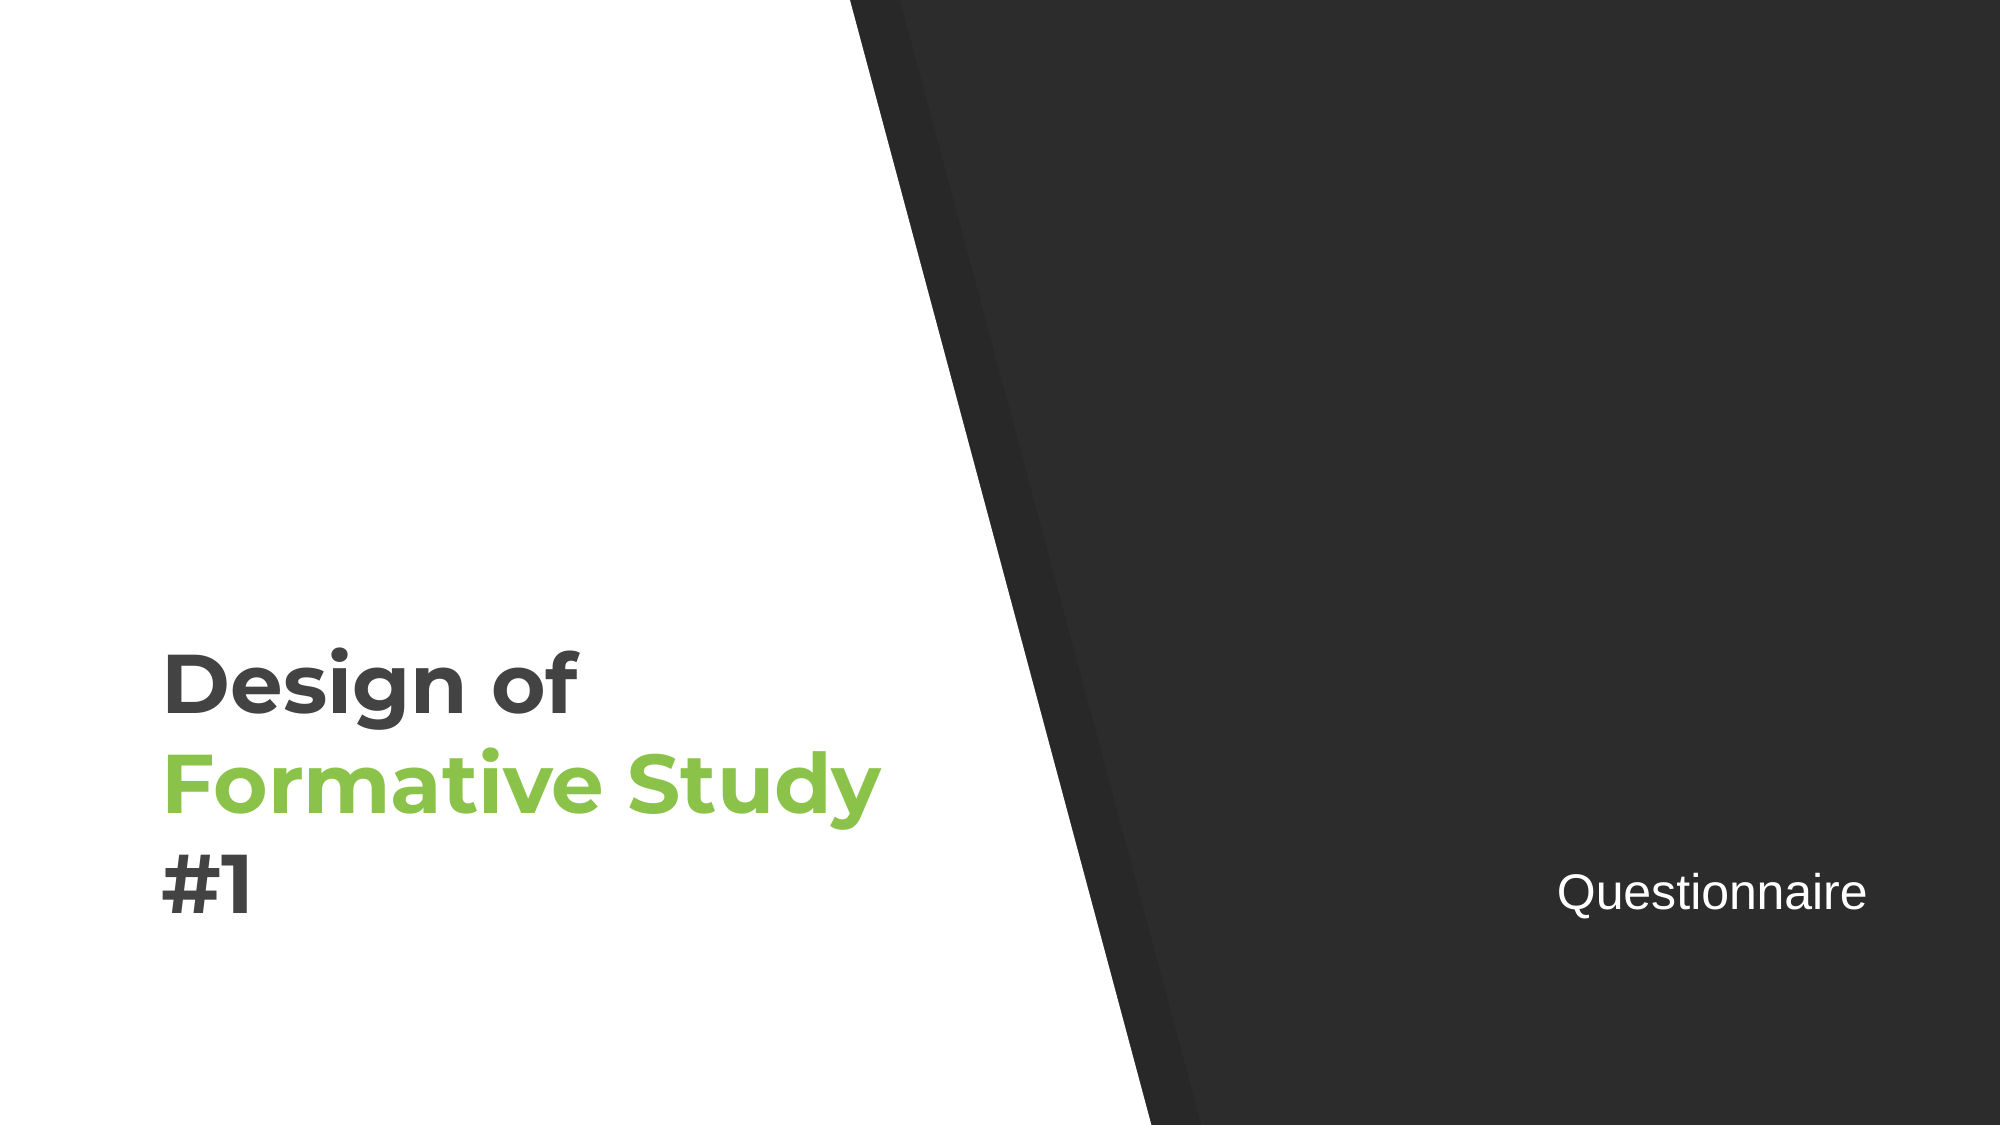

# Design of Formative Study #1
Questionnaire